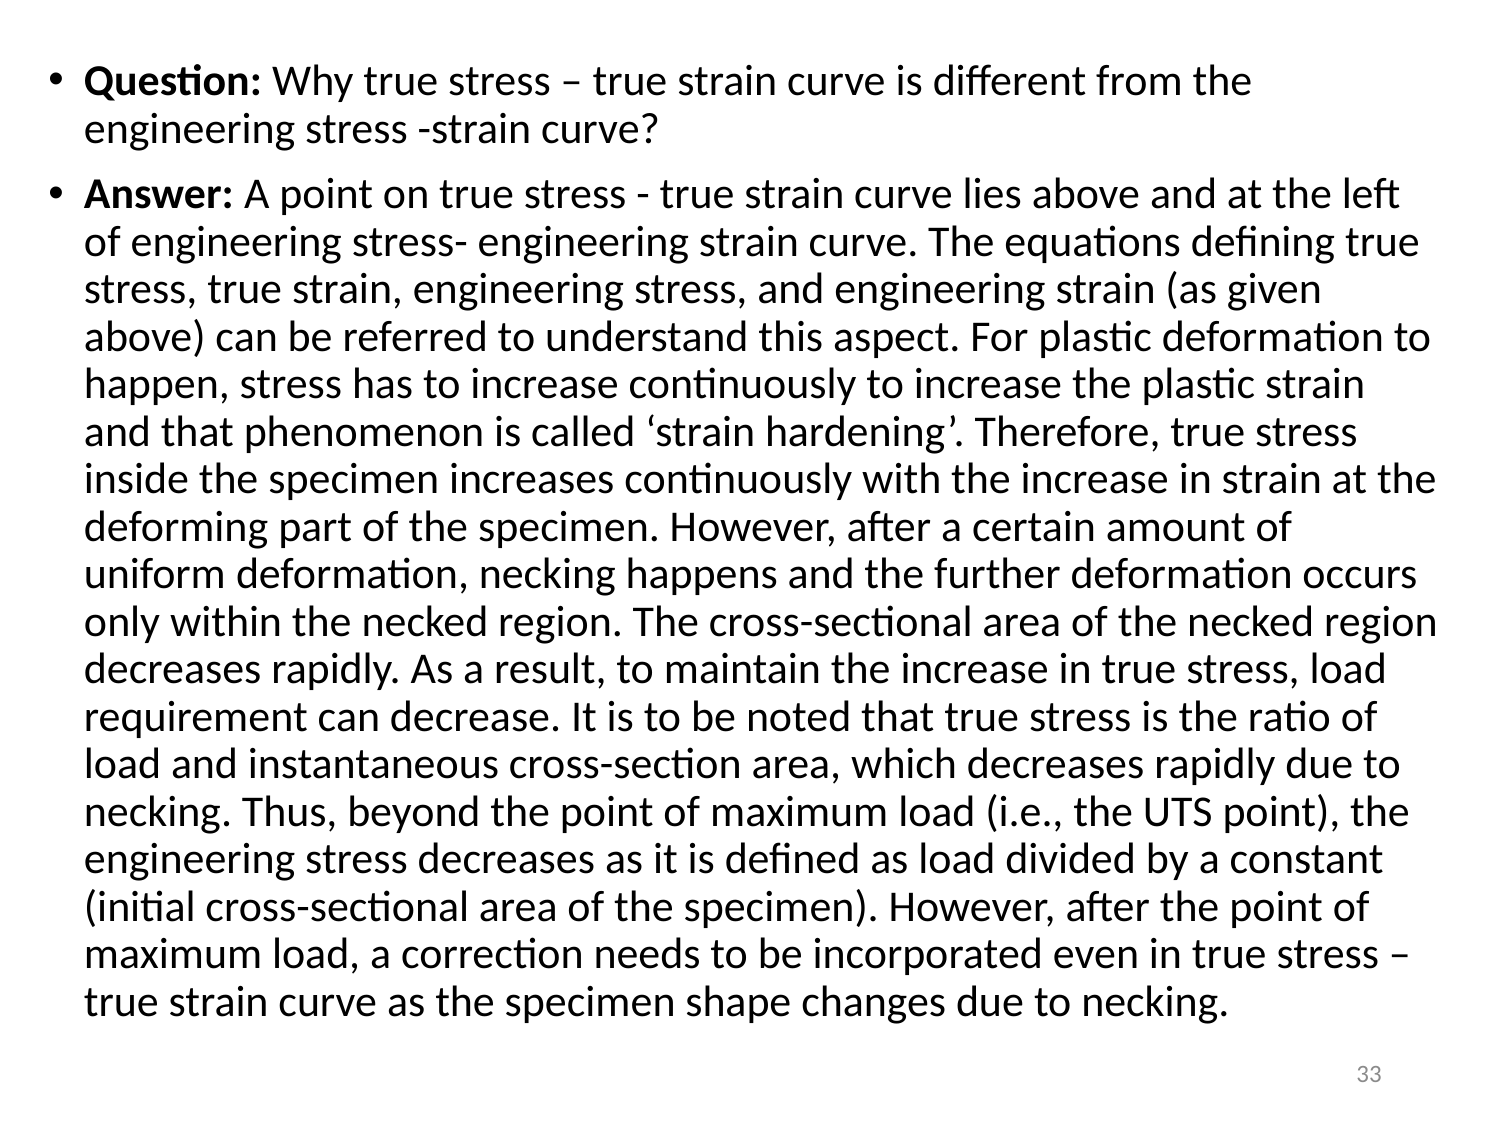

Question: Why true stress – true strain curve is different from the engineering stress -strain curve?
Answer: A point on true stress - true strain curve lies above and at the left of engineering stress- engineering strain curve. The equations defining true stress, true strain, engineering stress, and engineering strain (as given above) can be referred to understand this aspect. For plastic deformation to happen, stress has to increase continuously to increase the plastic strain and that phenomenon is called ‘strain hardening’. Therefore, true stress inside the specimen increases continuously with the increase in strain at the deforming part of the specimen. However, after a certain amount of uniform deformation, necking happens and the further deformation occurs only within the necked region. The cross-sectional area of the necked region decreases rapidly. As a result, to maintain the increase in true stress, load requirement can decrease. It is to be noted that true stress is the ratio of load and instantaneous cross-section area, which decreases rapidly due to necking. Thus, beyond the point of maximum load (i.e., the UTS point), the engineering stress decreases as it is defined as load divided by a constant (initial cross-sectional area of the specimen). However, after the point of maximum load, a correction needs to be incorporated even in true stress – true strain curve as the specimen shape changes due to necking.
33